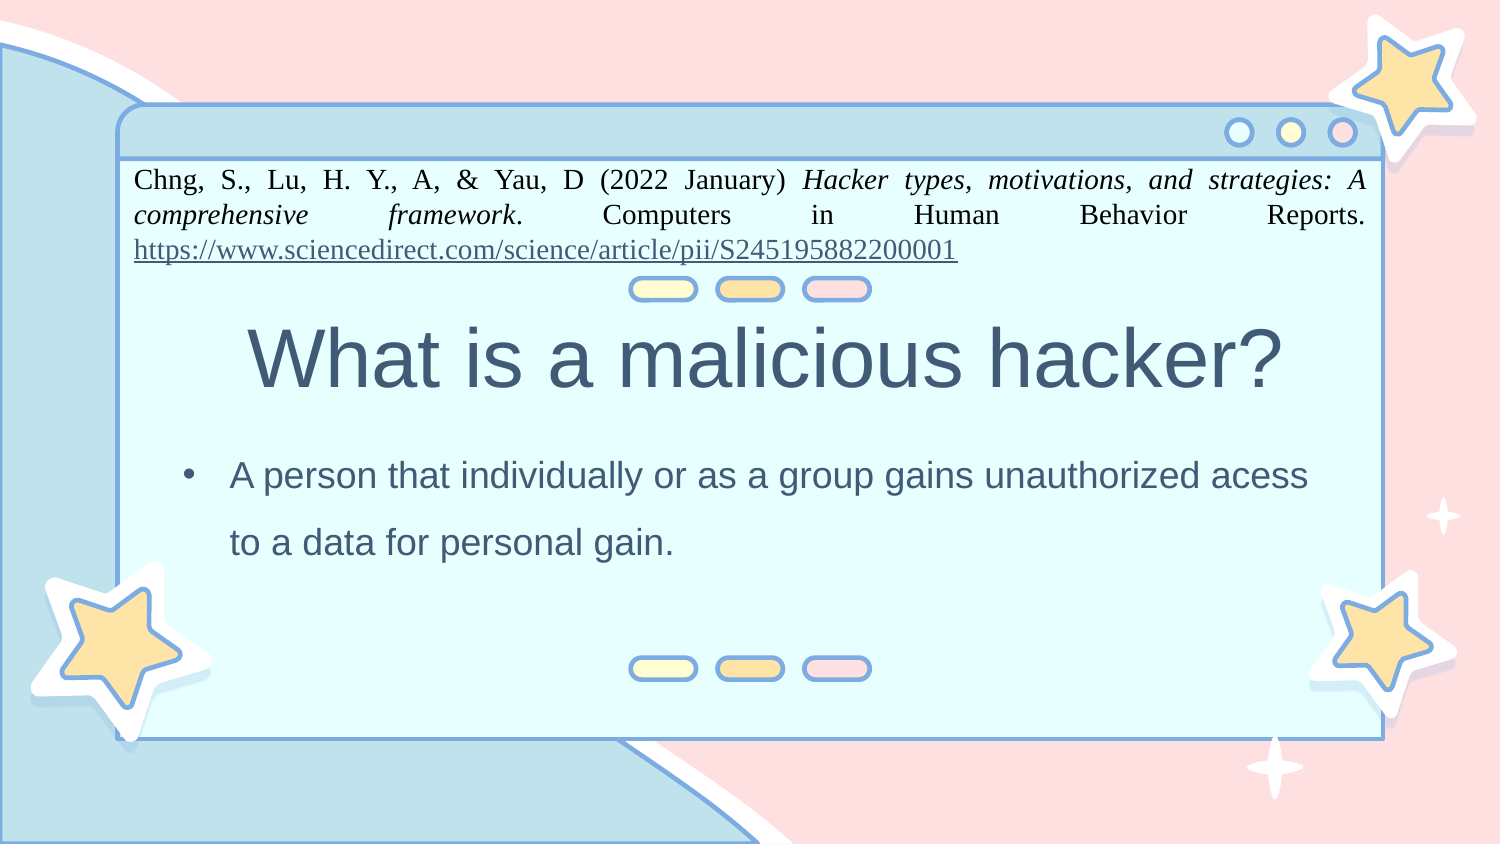

Chng, S., Lu, H. Y., A, & Yau, D (2022 January) Hacker types, motivations, and strategies: A comprehensive framework. Computers in Human Behavior Reports. https://www.sciencedirect.com/science/article/pii/S245195882200001

# What is a malicious hacker?
A person that individually or as a group gains unauthorized acess to a data for personal gain.